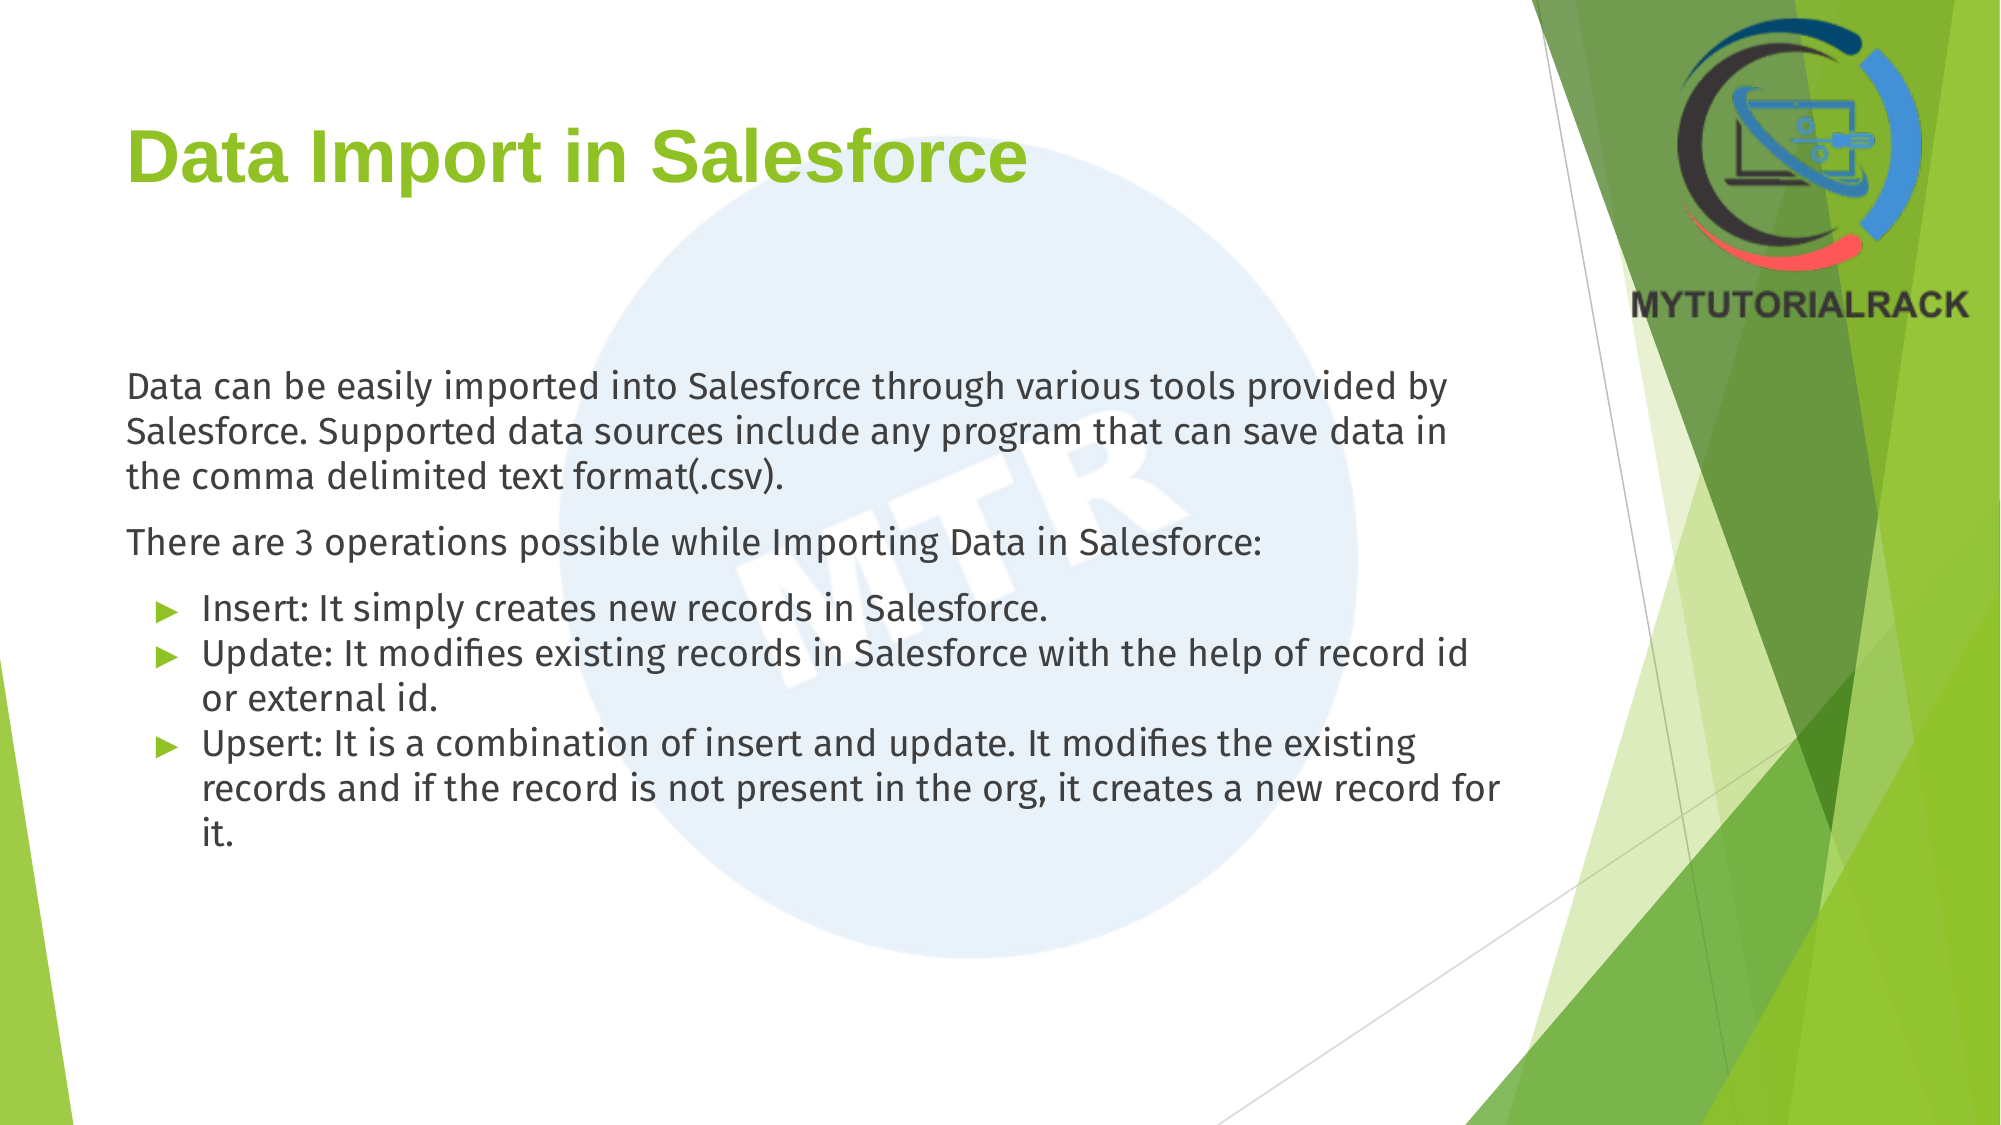

# Data Import in Salesforce
Data can be easily imported into Salesforce through various tools provided by Salesforce. Supported data sources include any program that can save data in the comma delimited text format(.csv).
There are 3 operations possible while Importing Data in Salesforce:
Insert: It simply creates new records in Salesforce.
Update: It modifies existing records in Salesforce with the help of record id or external id.
Upsert: It is a combination of insert and update. It modifies the existing records and if the record is not present in the org, it creates a new record for it.